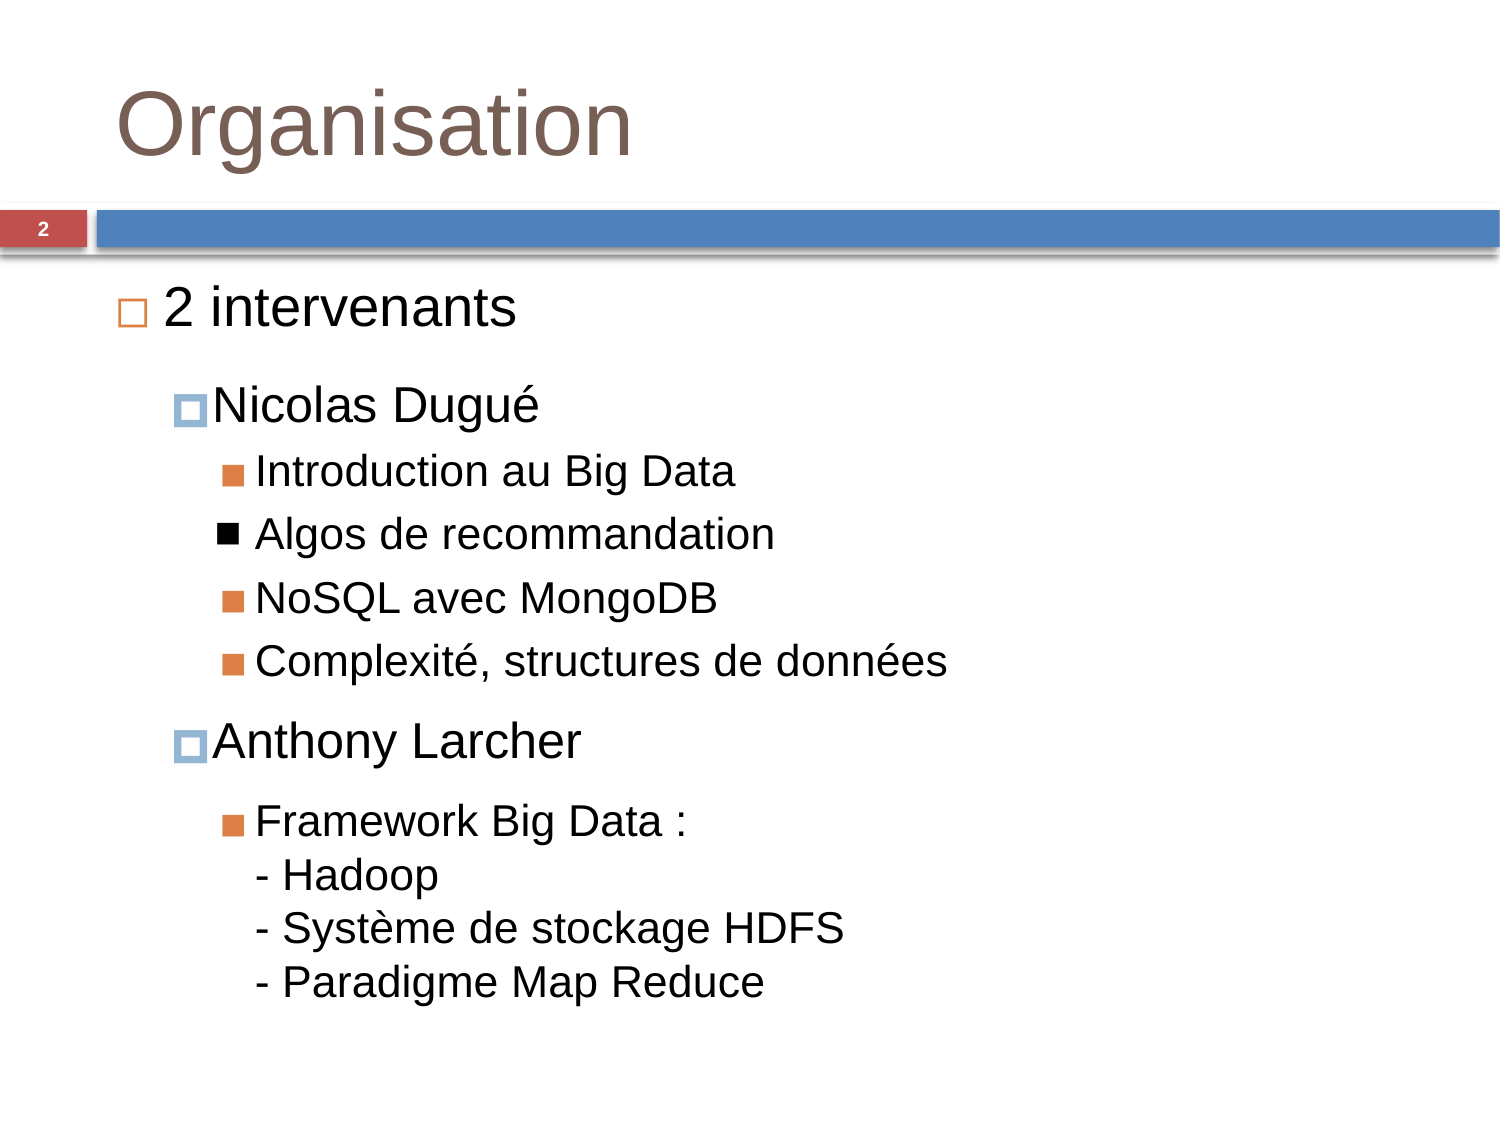

Organisation
2
2 intervenants
Nicolas Dugué
Introduction au Big Data
Algos de recommandation
NoSQL avec MongoDB
Complexité, structures de données
Anthony Larcher
Framework Big Data :
- Hadoop
- Système de stockage HDFS
- Paradigme Map Reduce